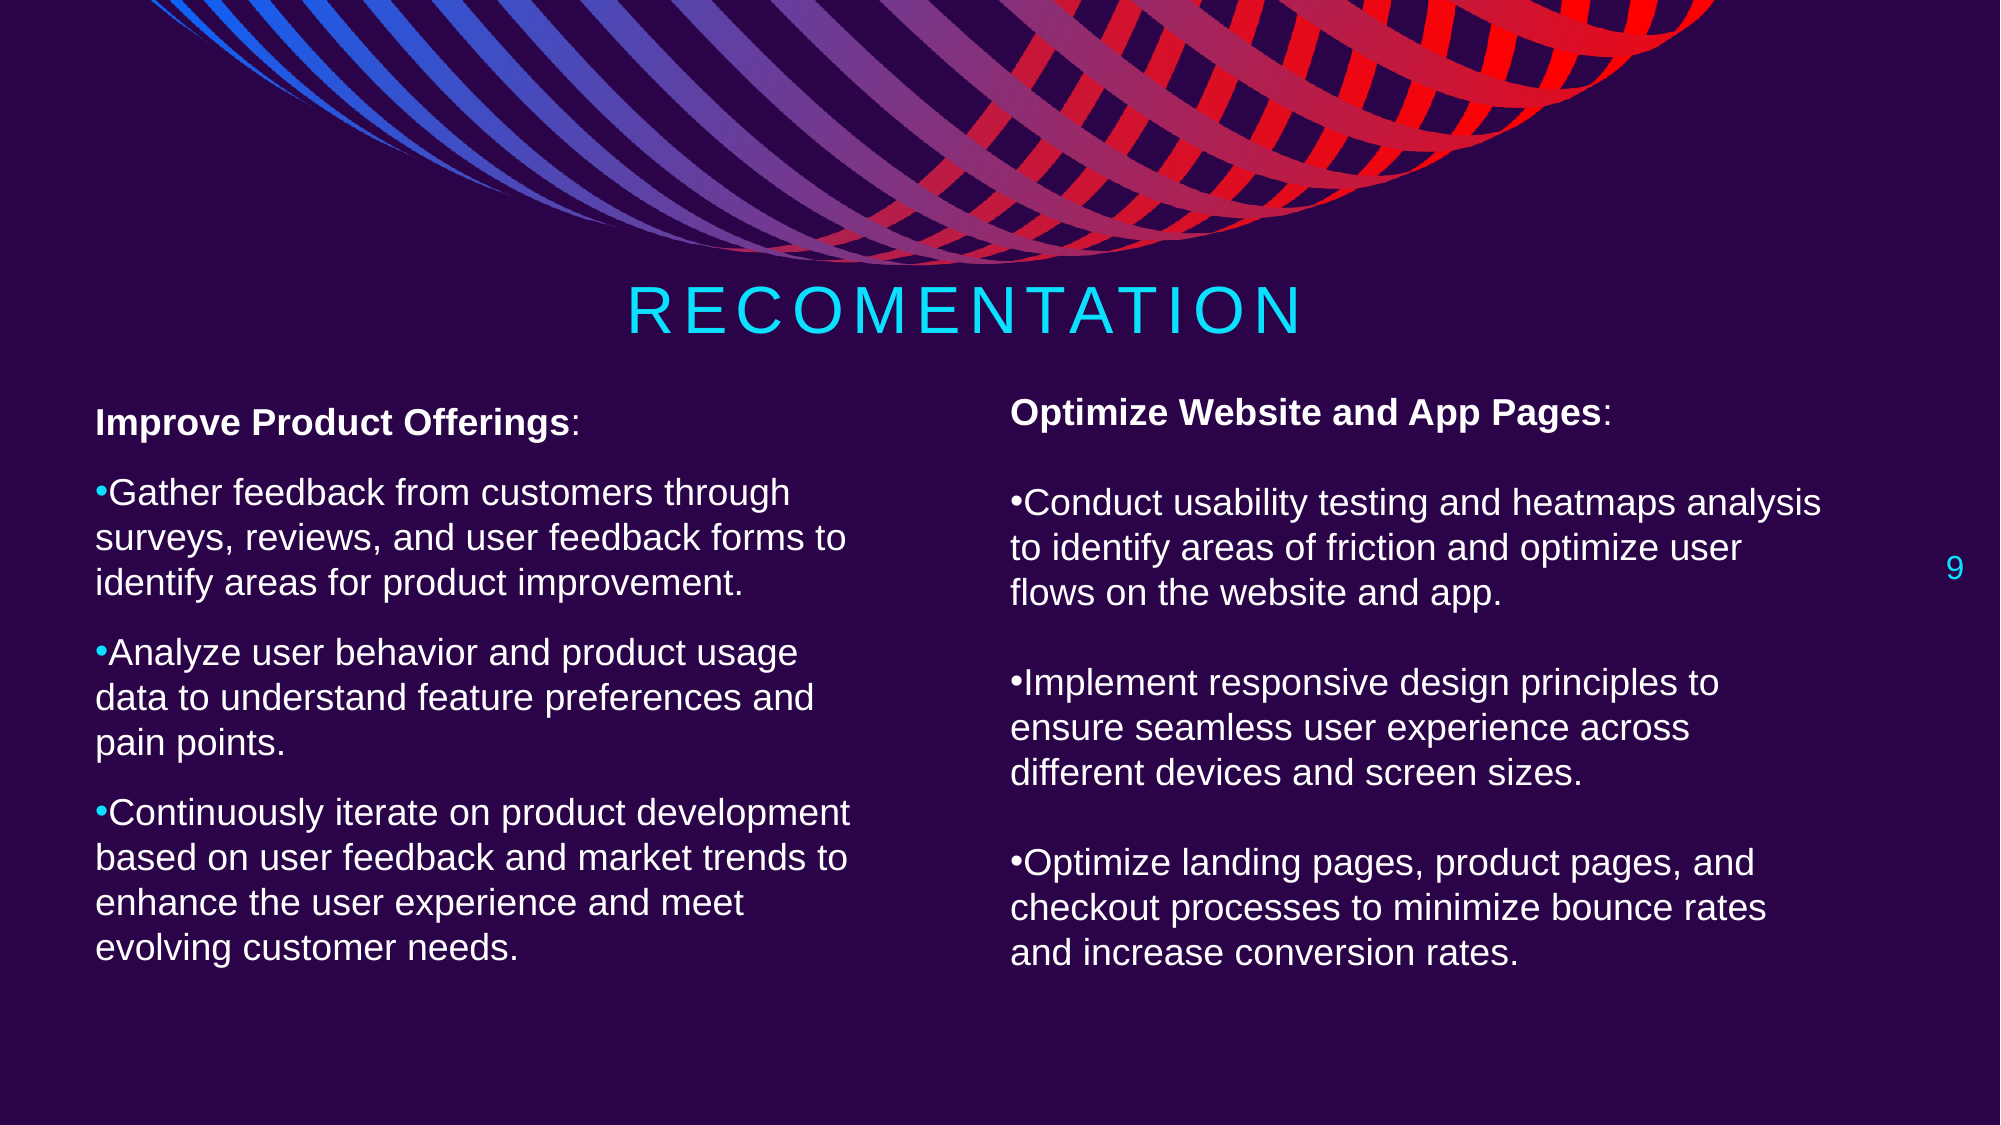

# RECOMENTATION
Optimize Website and App Pages:

Conduct usability testing and heatmaps analysis to identify areas of friction and optimize user flows on the website and app.

Implement responsive design principles to ensure seamless user experience across different devices and screen sizes.

Optimize landing pages, product pages, and checkout processes to minimize bounce rates and increase conversion rates.

Improve Product Offerings:
Gather feedback from customers through surveys, reviews, and user feedback forms to identify areas for product improvement.
Analyze user behavior and product usage data to understand feature preferences and pain points.
Continuously iterate on product development based on user feedback and market trends to enhance the user experience and meet evolving customer needs.

9